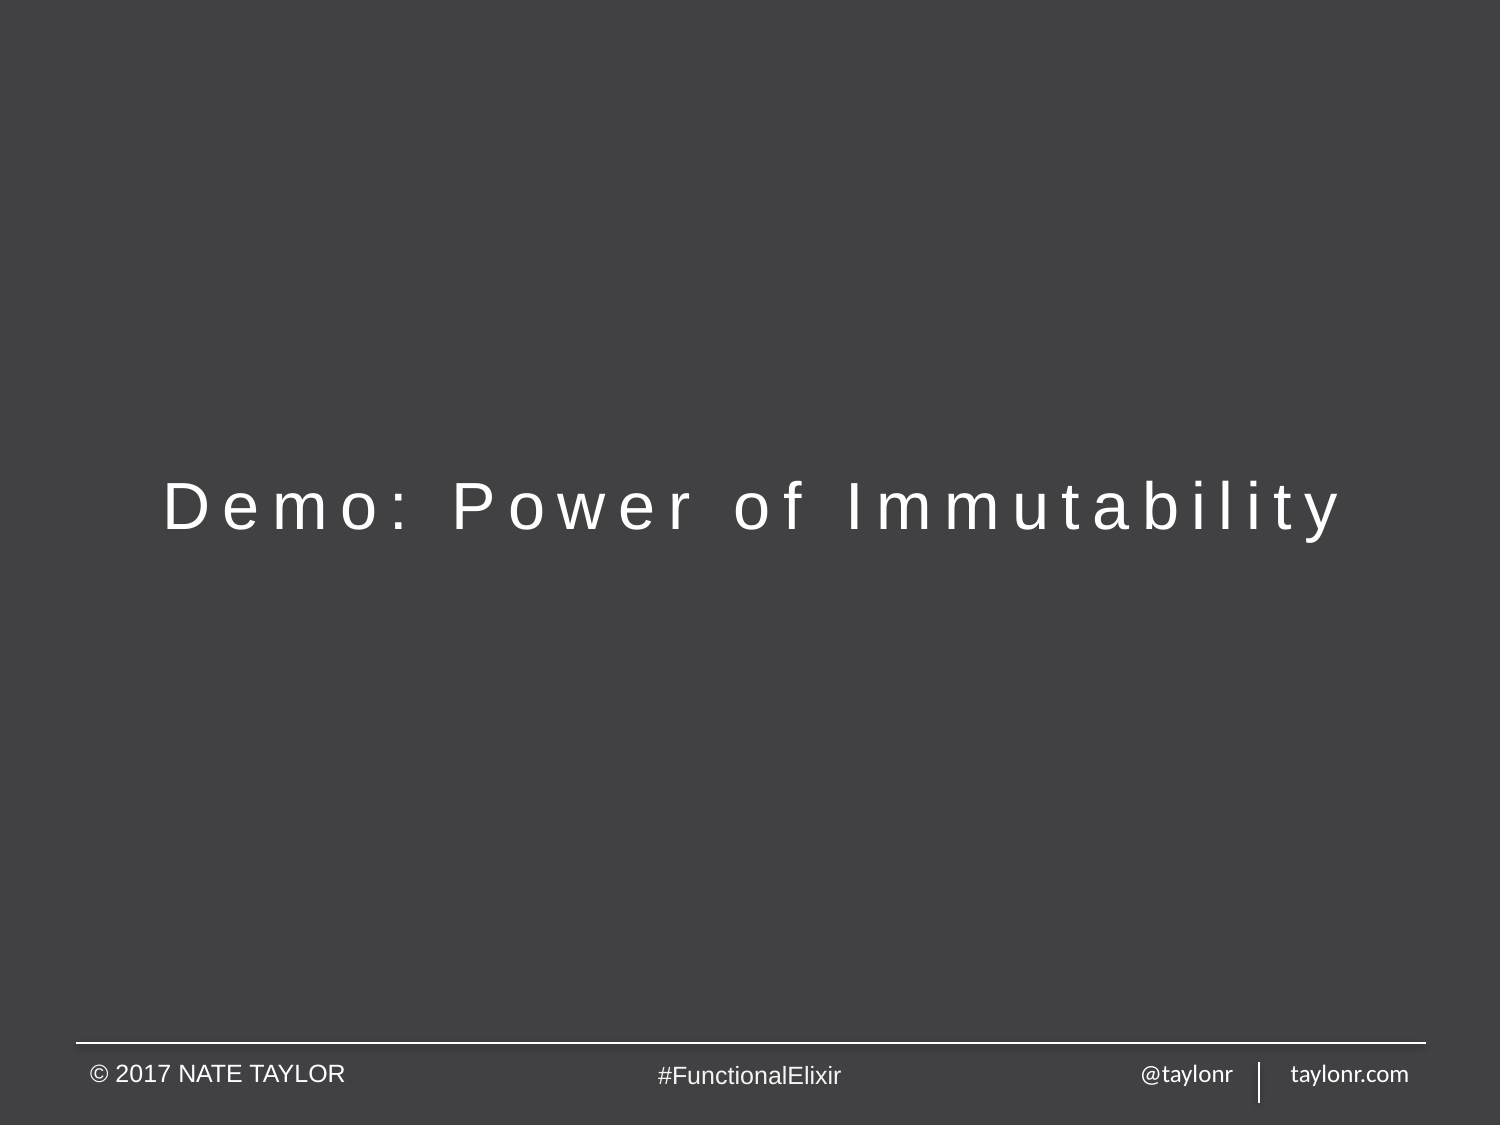

# Demo: Power of Immutability
© 2017 NATE TAYLOR
@taylonr          taylonr.com
#FunctionalElixir